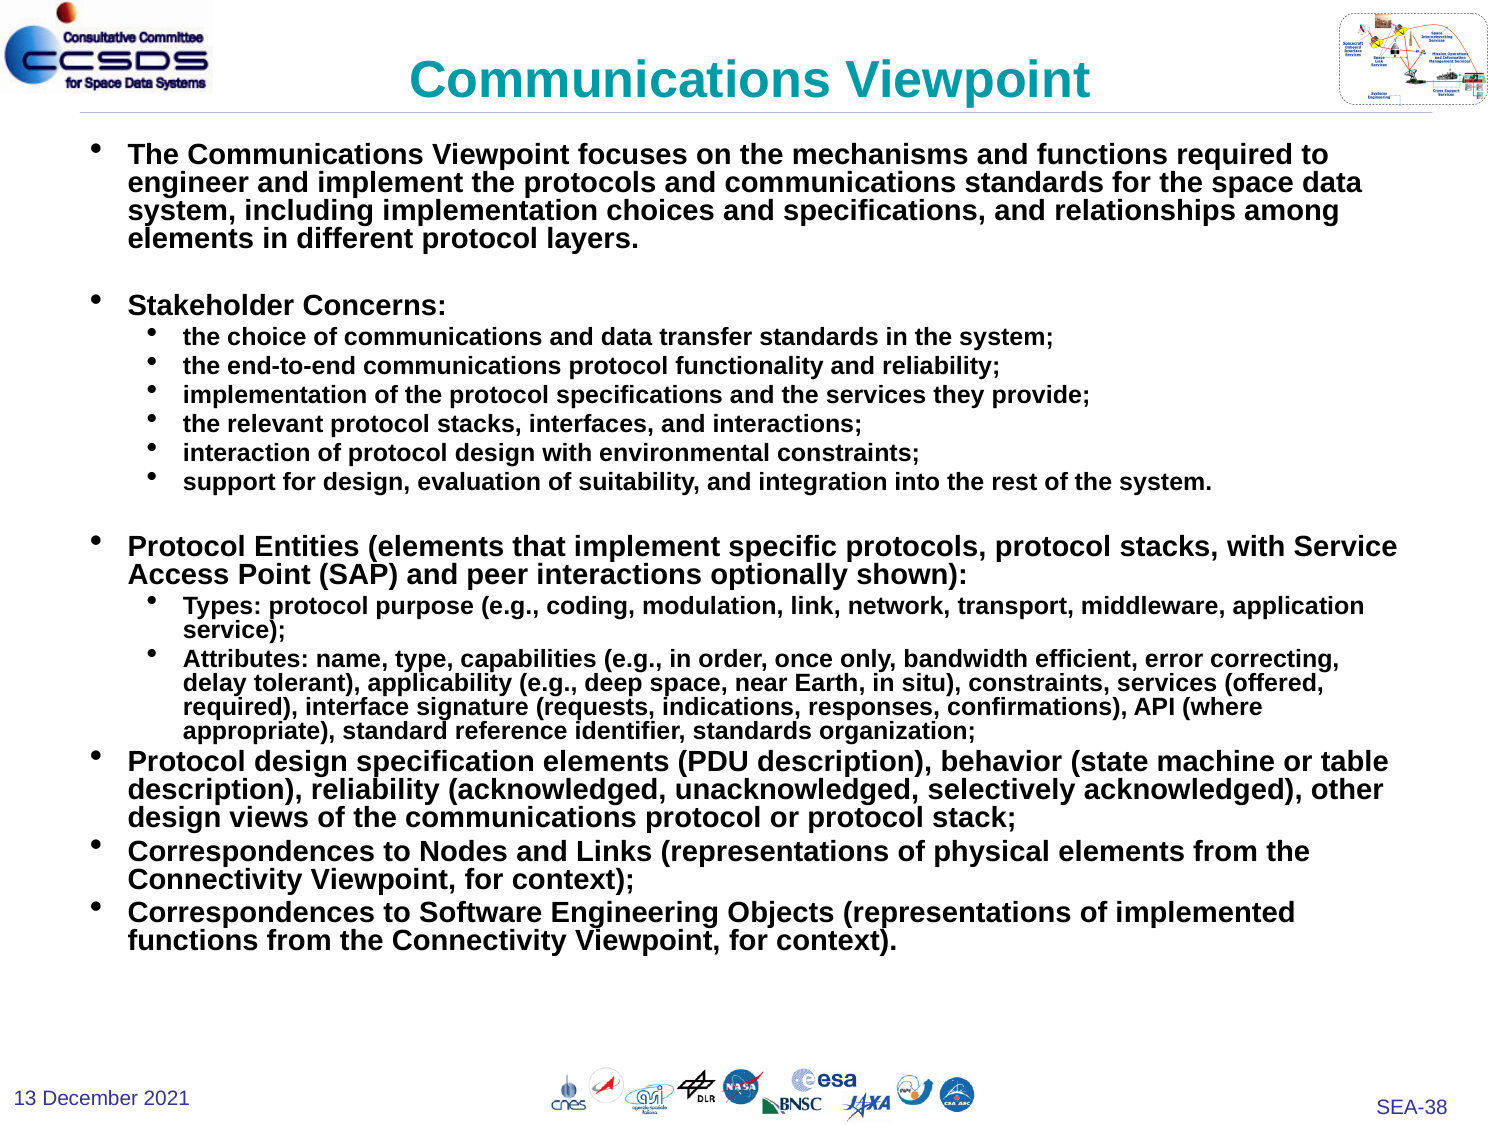

# Communications Viewpoint
The Communications Viewpoint focuses on the mechanisms and functions required to engineer and implement the protocols and communications standards for the space data system, including implementation choices and specifications, and relationships among elements in different protocol layers.

Stakeholder Concerns:
the choice of communications and data transfer standards in the system;
the end-to-end communications protocol functionality and reliability;
implementation of the protocol specifications and the services they provide;
the relevant protocol stacks, interfaces, and interactions;
interaction of protocol design with environmental constraints;
support for design, evaluation of suitability, and integration into the rest of the system.

Protocol Entities (elements that implement specific protocols, protocol stacks, with Service Access Point (SAP) and peer interactions optionally shown):
Types: protocol purpose (e.g., coding, modulation, link, network, transport, middleware, application service);
Attributes: name, type, capabilities (e.g., in order, once only, bandwidth efficient, error correcting, delay tolerant), applicability (e.g., deep space, near Earth, in situ), constraints, services (offered, required), interface signature (requests, indications, responses, confirmations), API (where appropriate), standard reference identifier, standards organization;
Protocol design specification elements (PDU description), behavior (state machine or table description), reliability (acknowledged, unacknowledged, selectively acknowledged), other design views of the communications protocol or protocol stack;
Correspondences to Nodes and Links (representations of physical elements from the Connectivity Viewpoint, for context);
Correspondences to Software Engineering Objects (representations of implemented functions from the Connectivity Viewpoint, for context).

13 December 2021